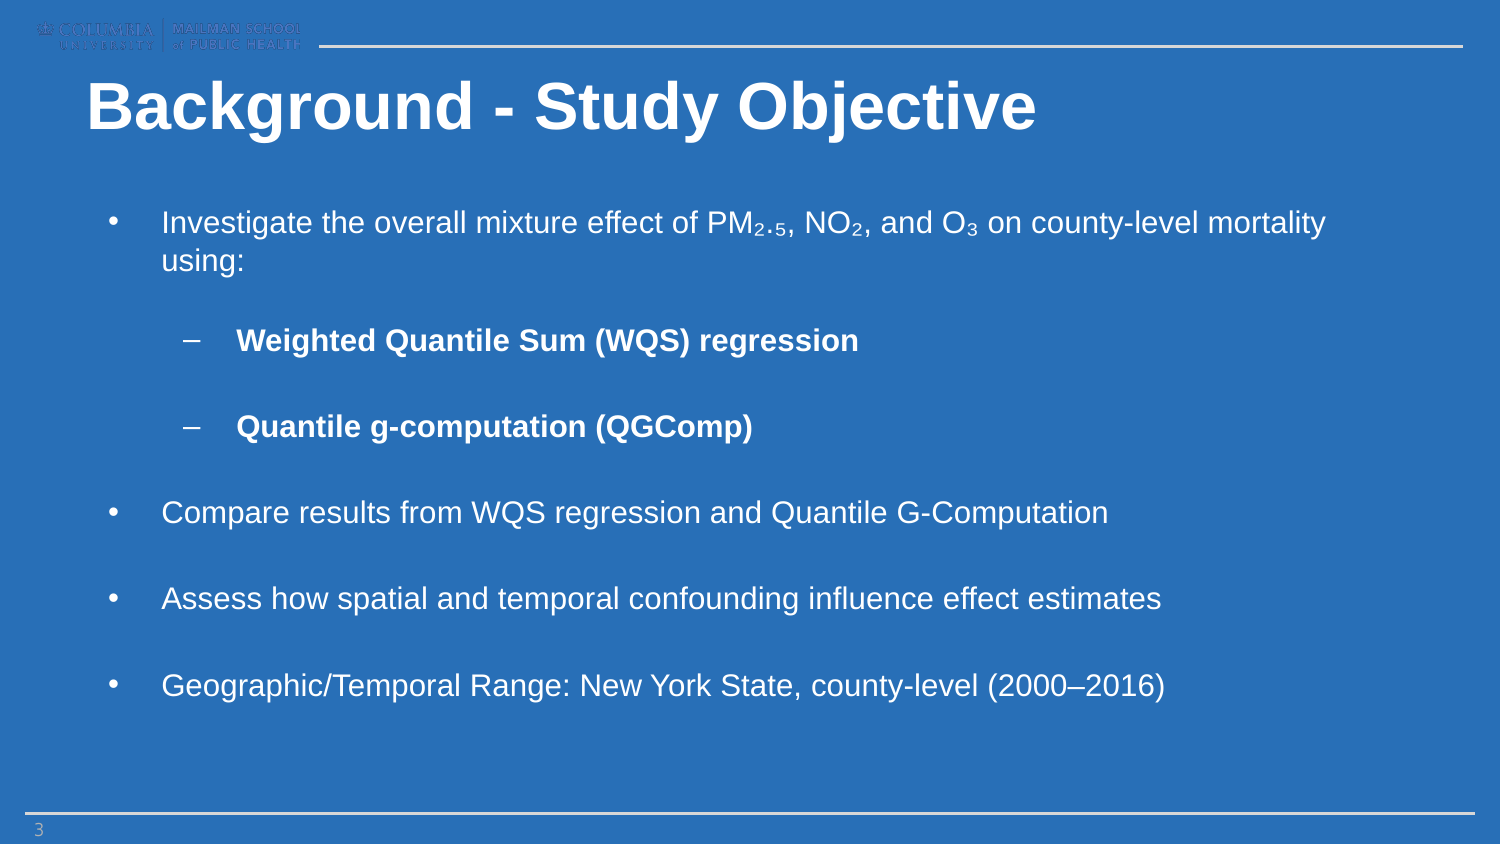

# Background - Study Objective
Investigate the overall mixture effect of PM₂.₅, NO₂, and O₃ on county-level mortality using:
Weighted Quantile Sum (WQS) regression
Quantile g-computation (QGComp)
Compare results from WQS regression and Quantile G-Computation

Assess how spatial and temporal confounding influence effect estimates

Geographic/Temporal Range: New York State, county-level (2000–2016)